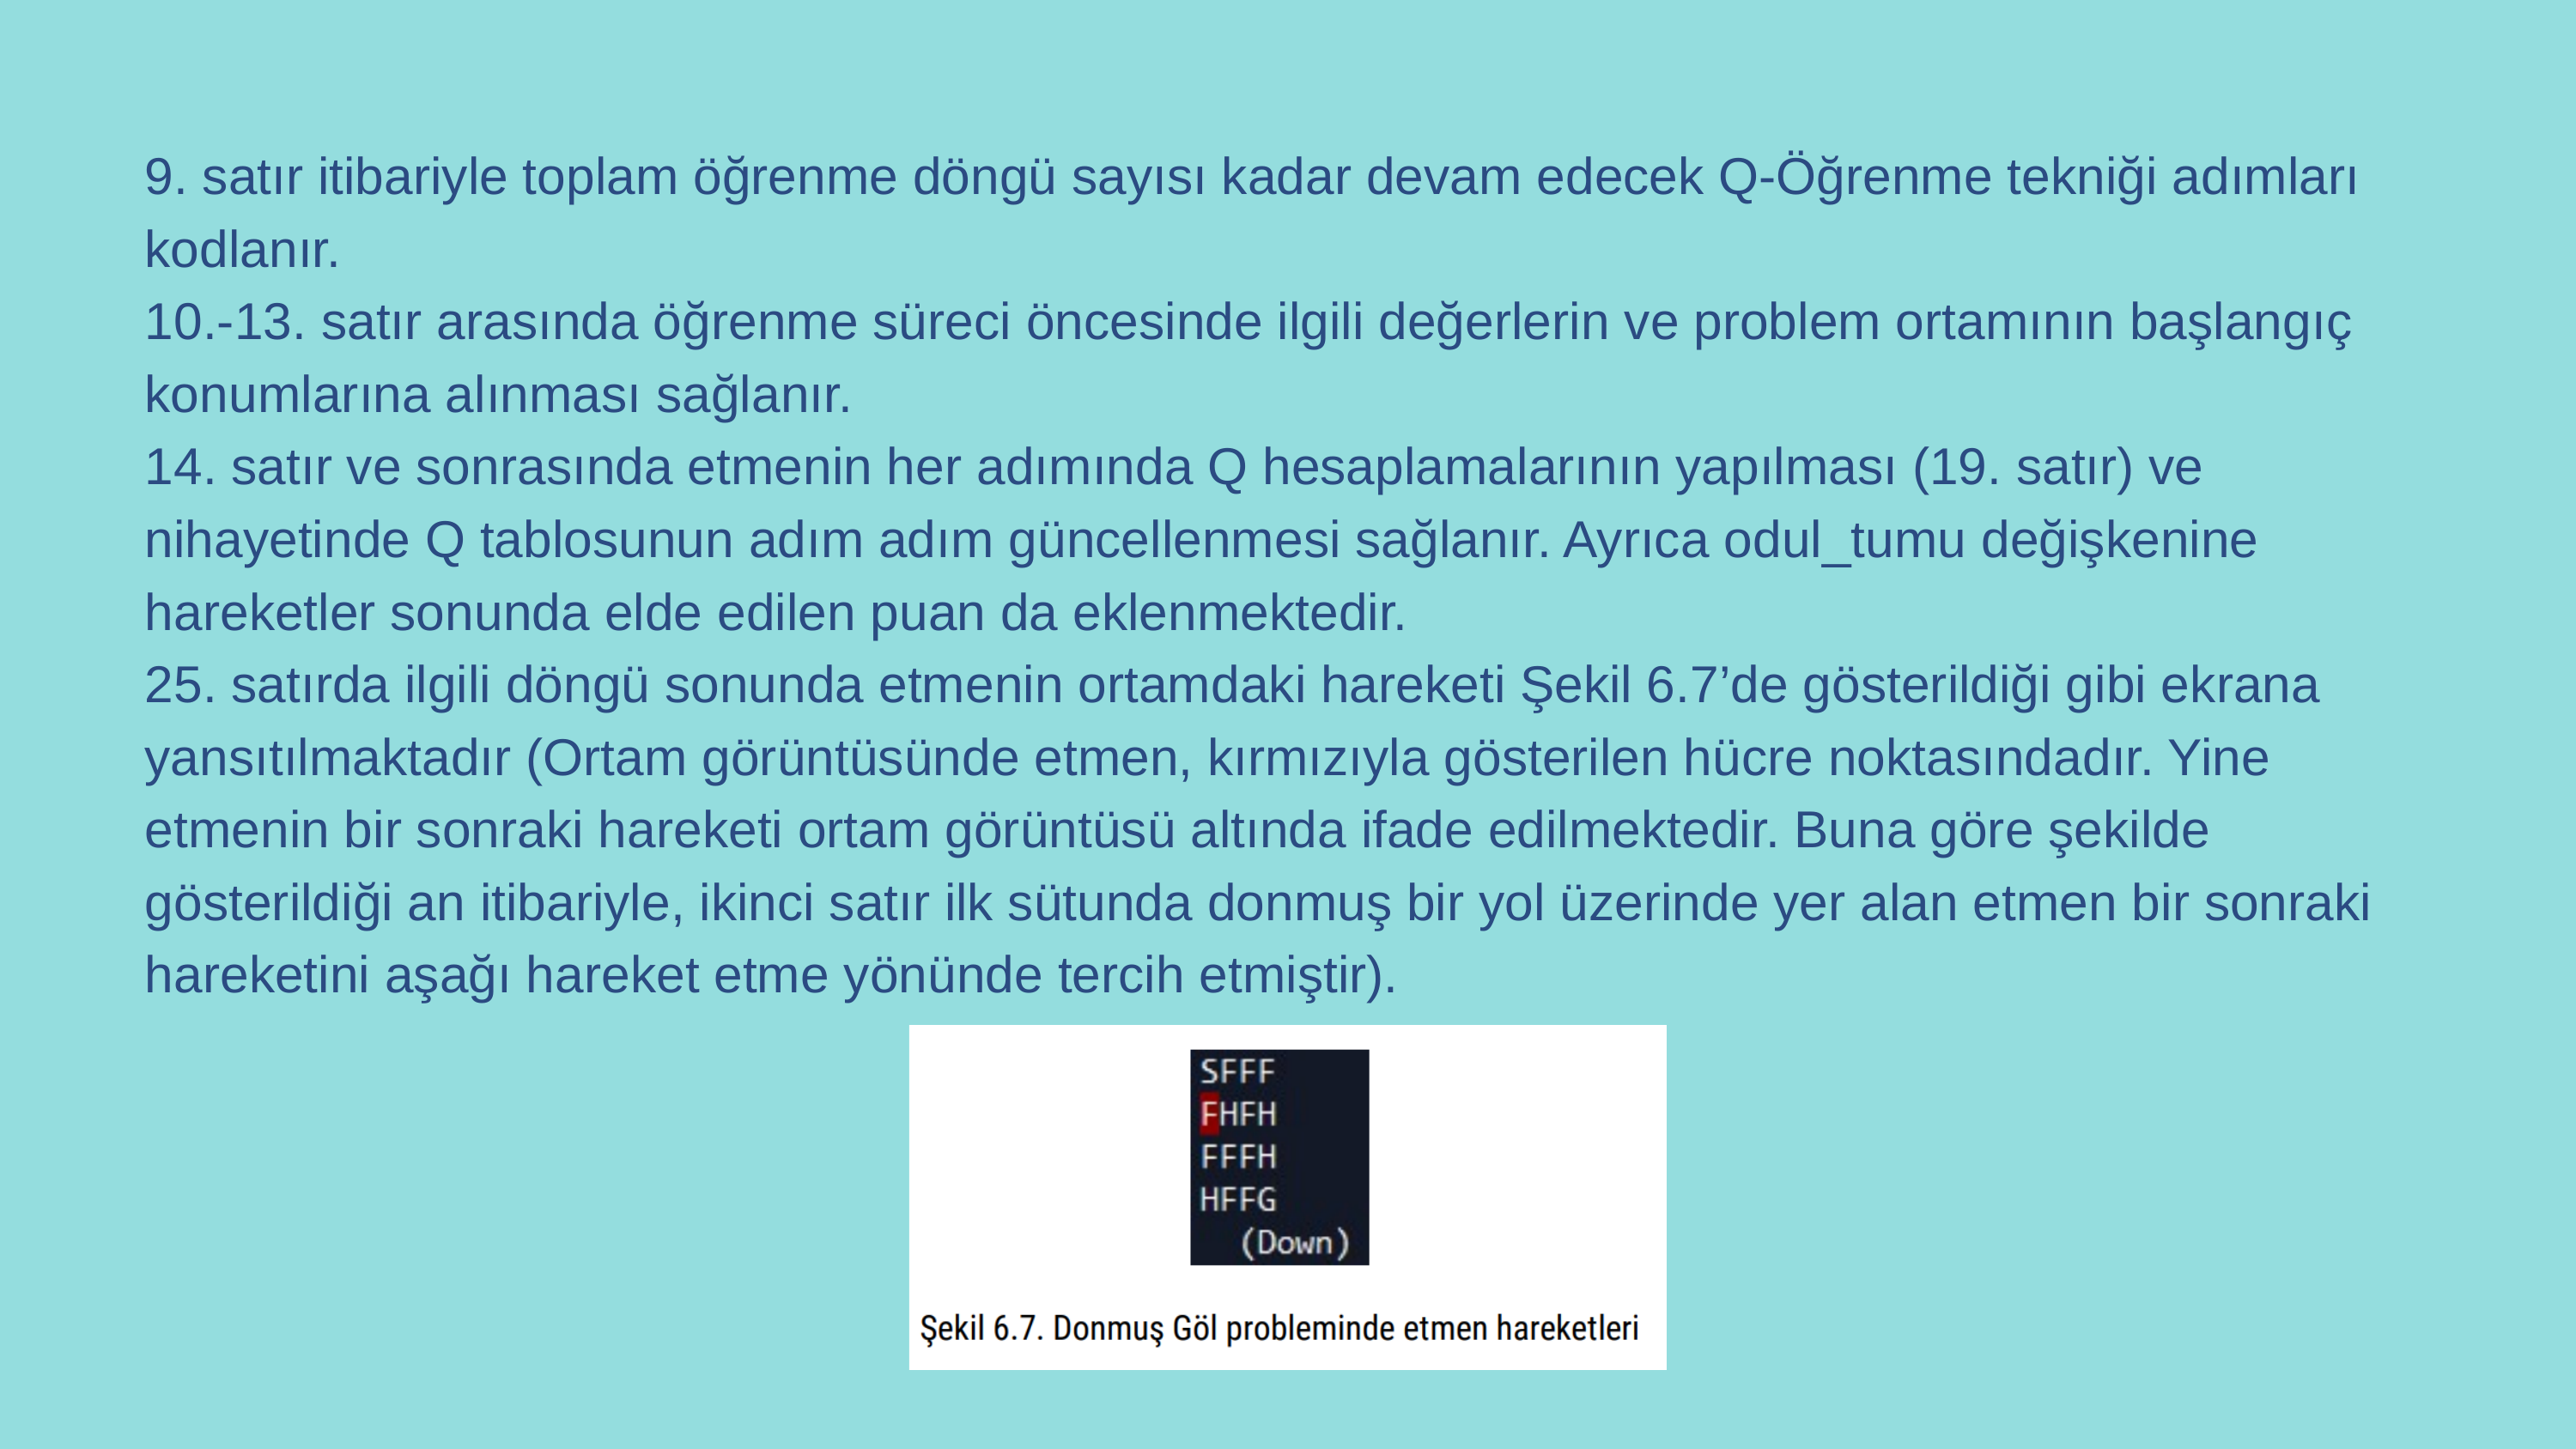

9. satır itibariyle toplam öğrenme döngü sayısı kadar devam edecek Q-Öğrenme tekniği adımları kodlanır.
10.-13. satır arasında öğrenme süreci öncesinde ilgili değerlerin ve problem ortamının başlangıç konumlarına alınması sağlanır.
14. satır ve sonrasında etmenin her adımında Q hesaplamalarının yapılması (19. satır) ve nihayetinde Q tablosunun adım adım güncellenmesi sağlanır. Ayrıca odul_tumu değişkenine hareketler sonunda elde edilen puan da eklenmektedir.
25. satırda ilgili döngü sonunda etmenin ortamdaki hareketi Şekil 6.7’de gösterildiği gibi ekrana yansıtılmaktadır (Ortam görüntüsünde etmen, kırmızıyla gösterilen hücre noktasındadır. Yine etmenin bir sonraki hareketi ortam görüntüsü altında ifade edilmektedir. Buna göre şekilde gösterildiği an itibariyle, ikinci satır ilk sütunda donmuş bir yol üzerinde yer alan etmen bir sonraki hareketini aşağı hareket etme yönünde tercih etmiştir).